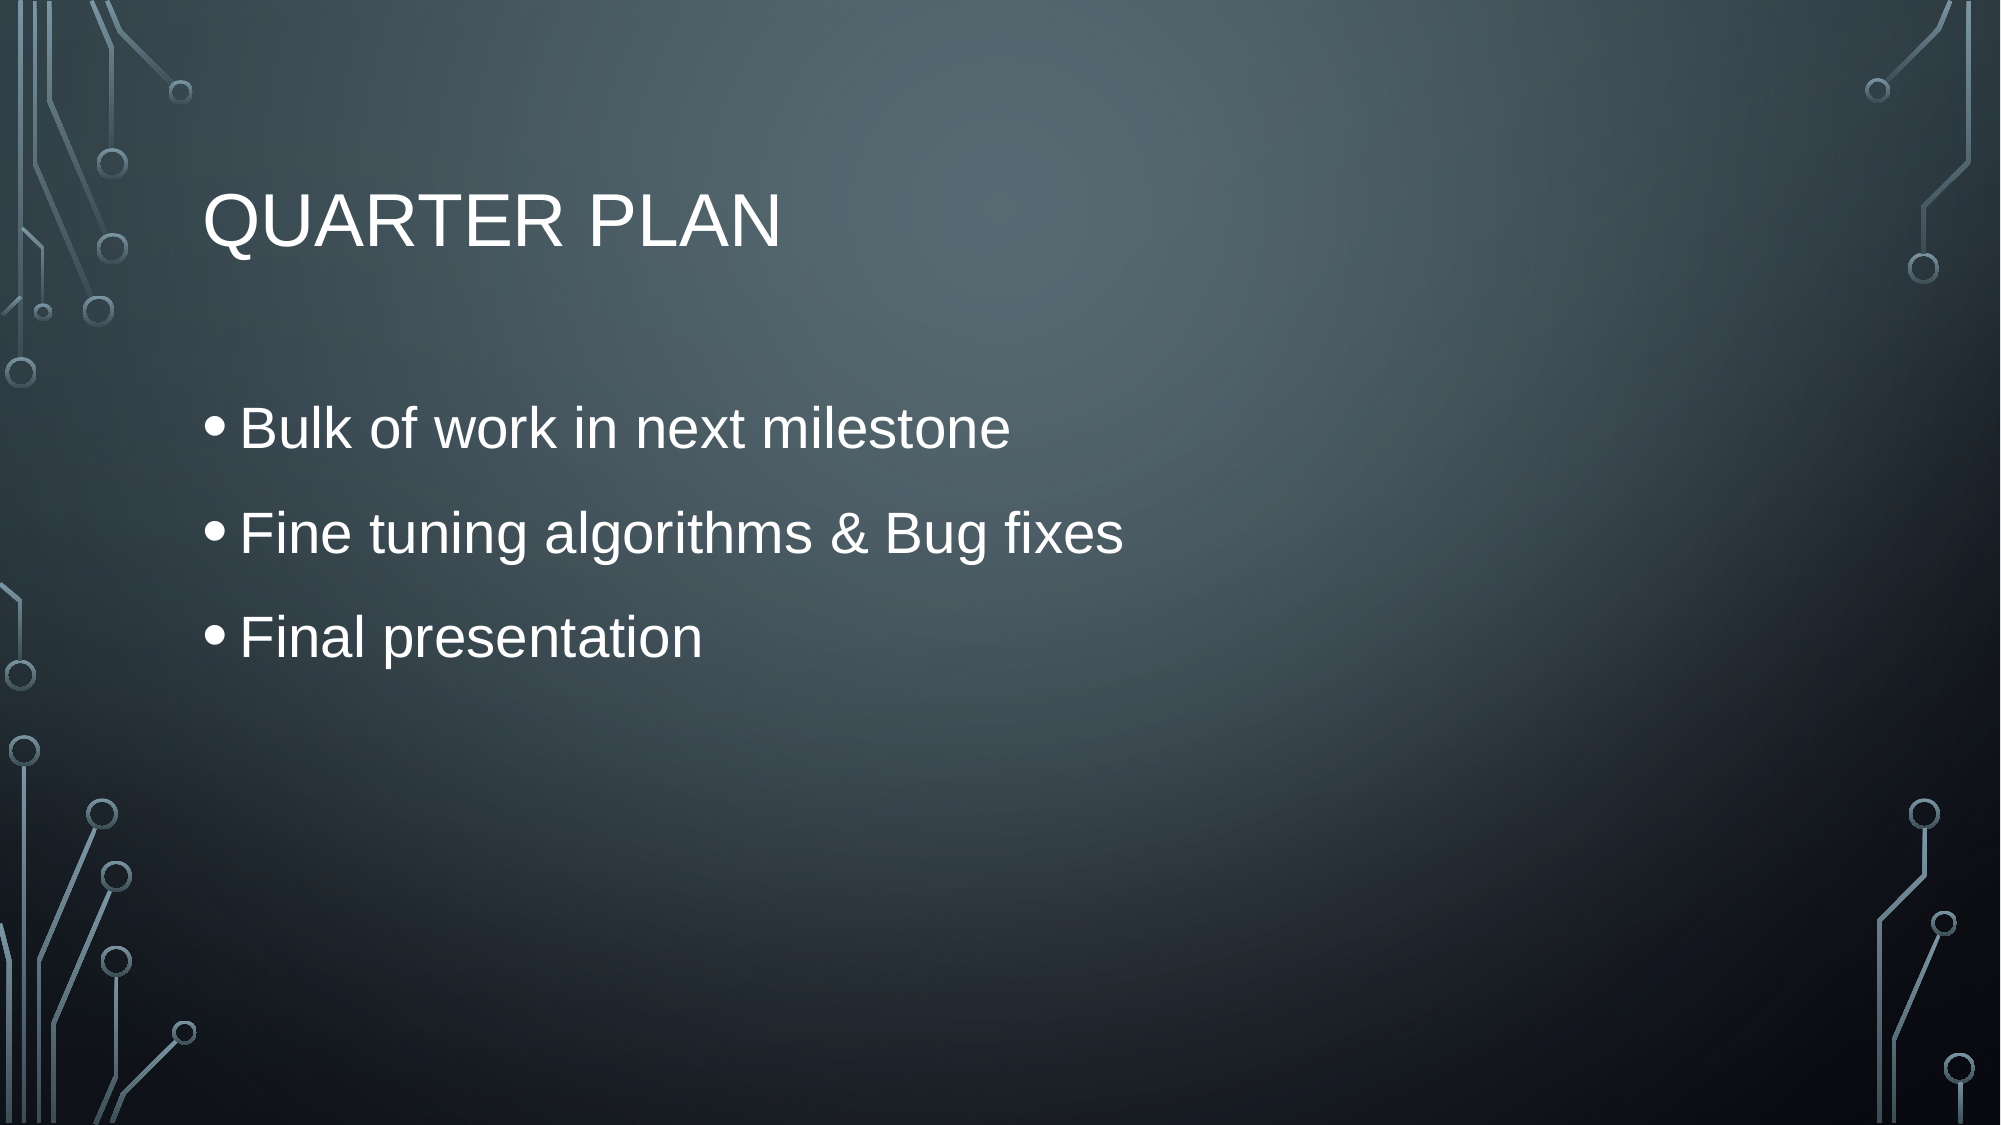

# Quarter plan
Bulk of work in next milestone
Fine tuning algorithms & Bug fixes
Final presentation